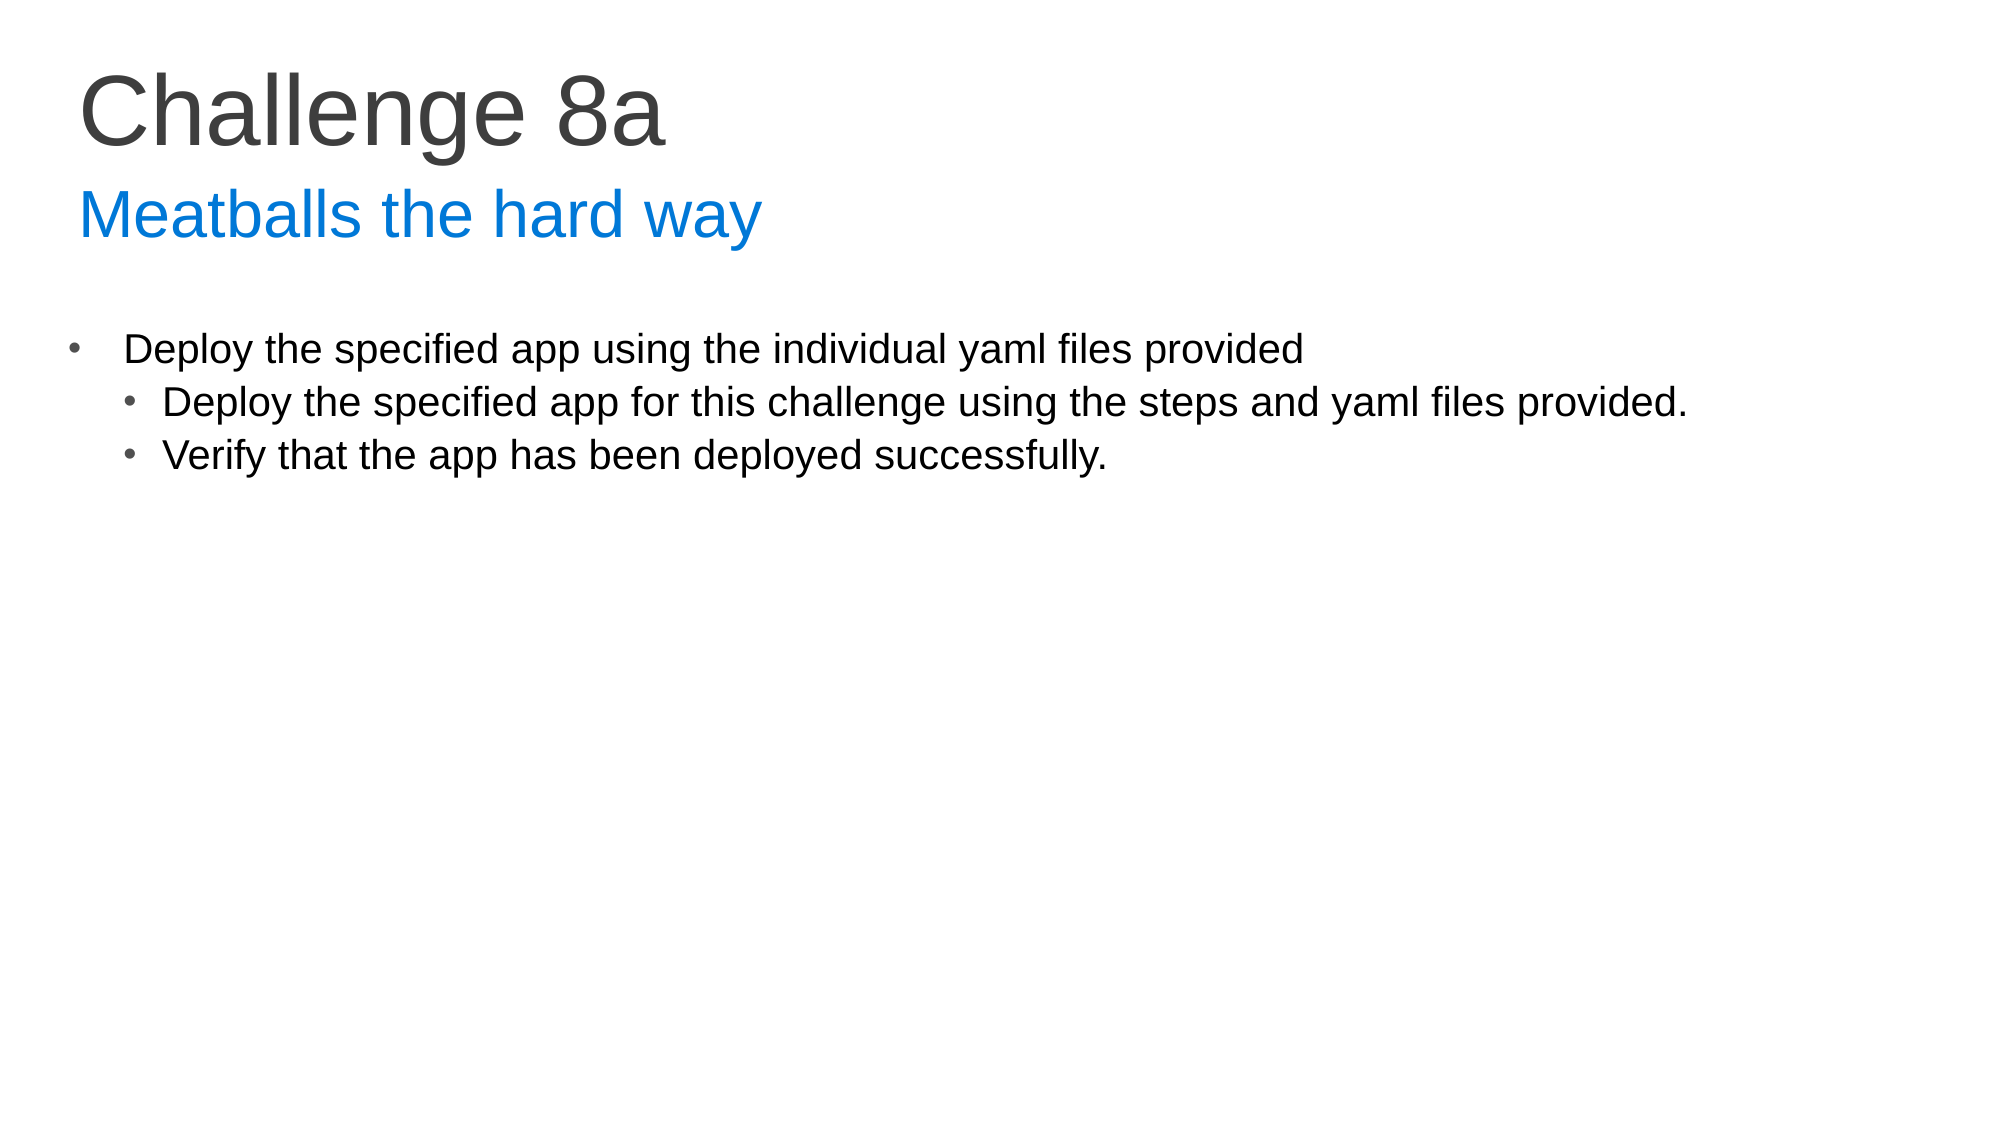

Challenge 8a
Meatballs the hard way
Deploy the specified app using the individual yaml files provided
Deploy the specified app for this challenge using the steps and yaml files provided.
Verify that the app has been deployed successfully.